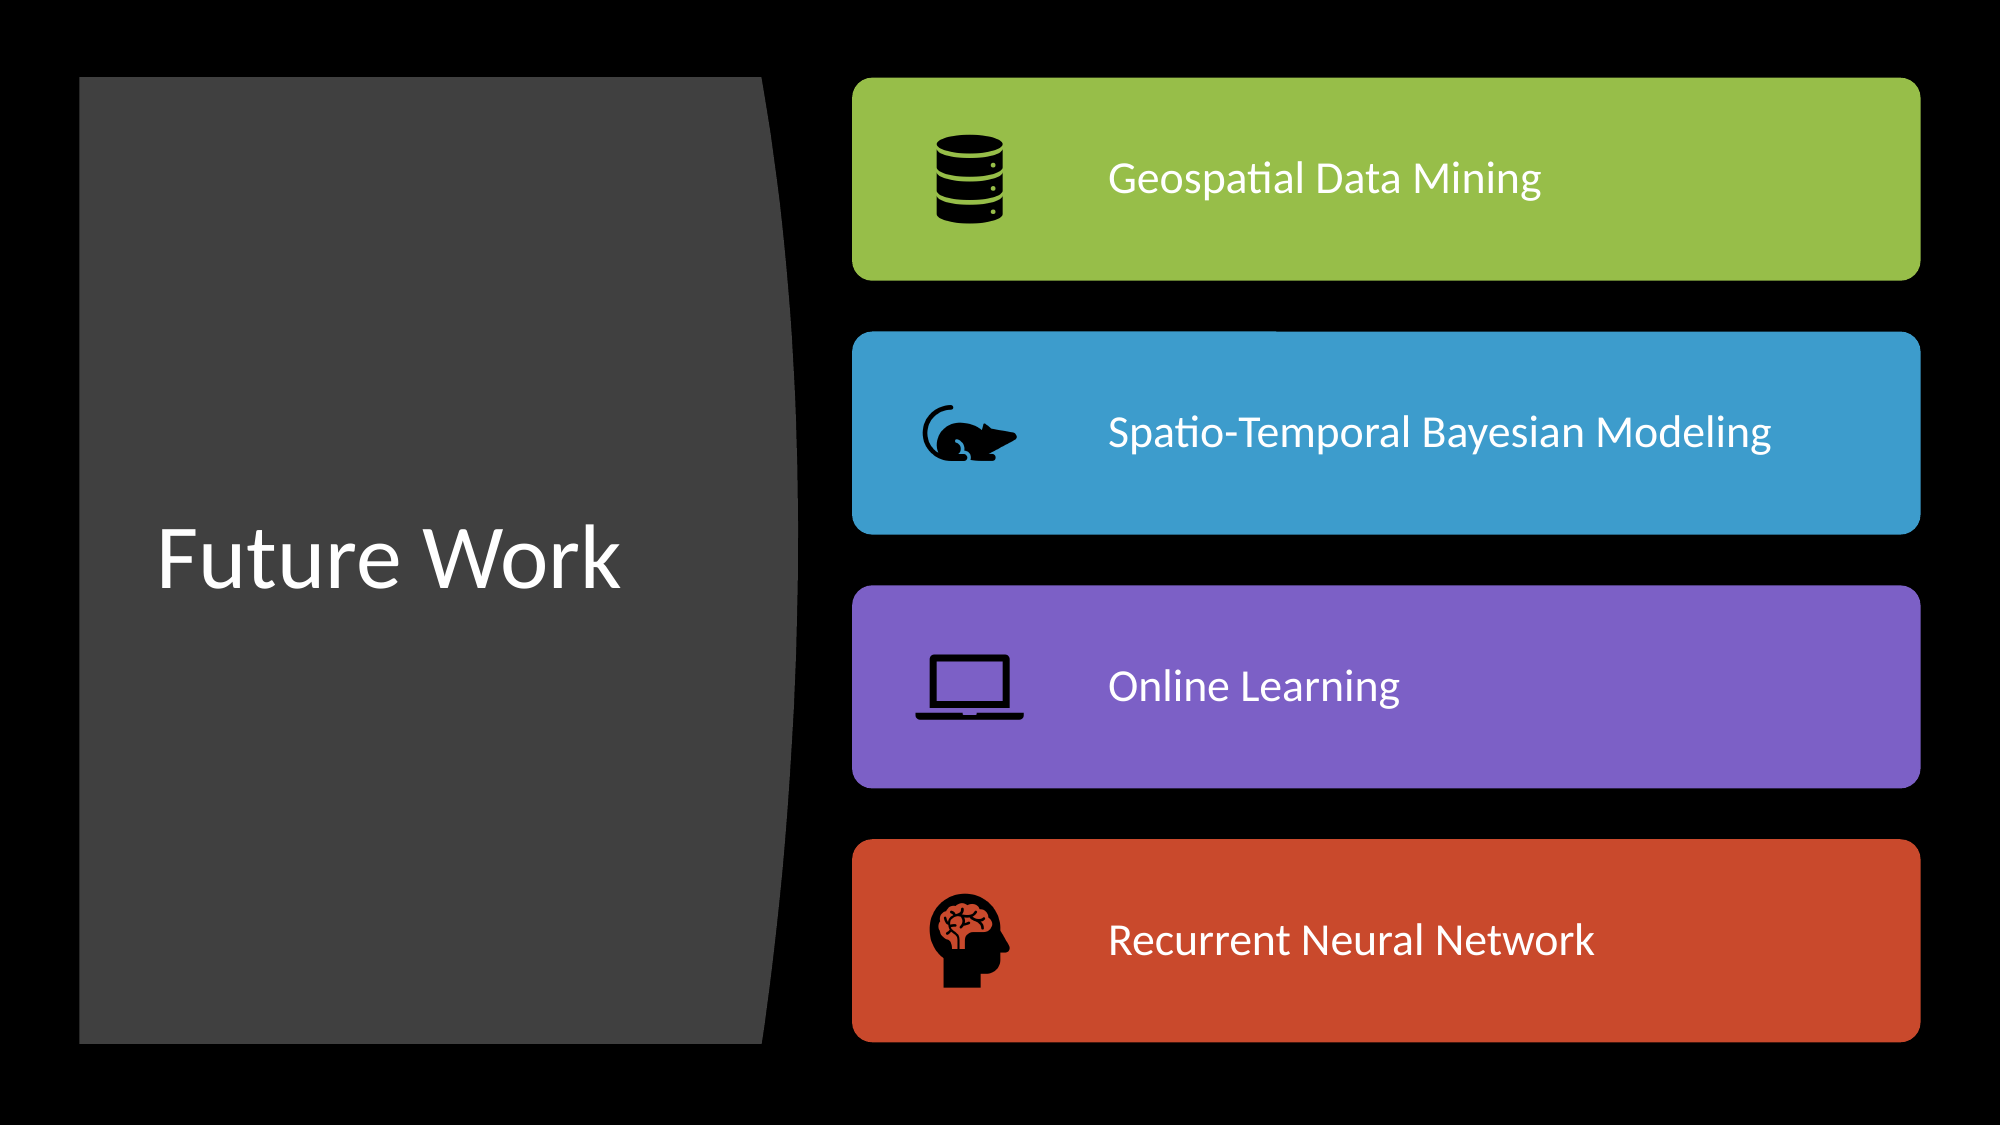

Geospatial Data Mining
Spatio-Temporal Bayesian Modeling
Online Learning
Recurrent Neural Network

# Future Work